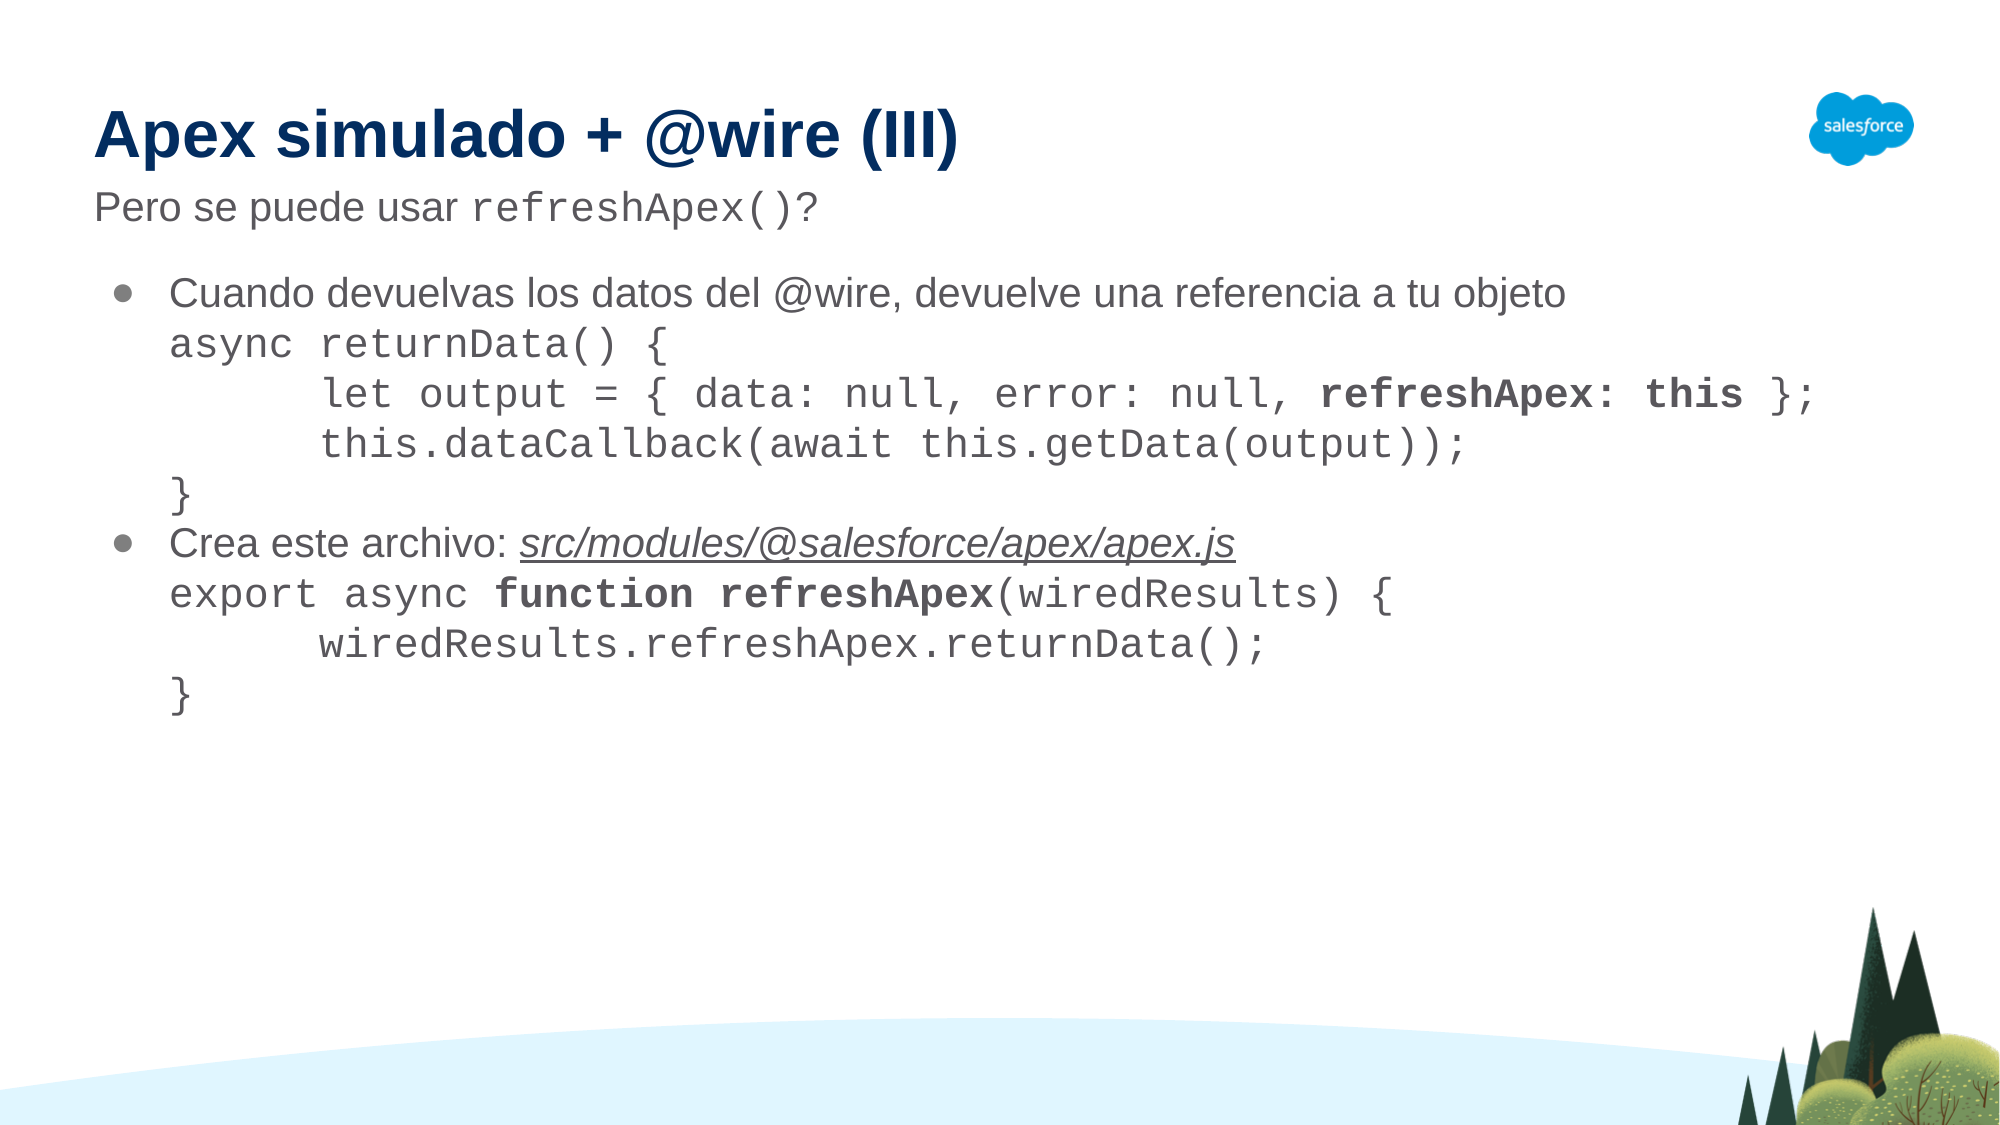

# Apex simulado + @wire (III)
Pero se puede usar refreshApex()?
Cuando devuelvas los datos del @wire, devuelve una referencia a tu objeto
async returnData() {
	let output = { data: null, error: null, refreshApex: this };
	this.dataCallback(await this.getData(output));
}
Crea este archivo: src/modules/@salesforce/apex/apex.js
export async function refreshApex(wiredResults) {
	wiredResults.refreshApex.returnData();
}